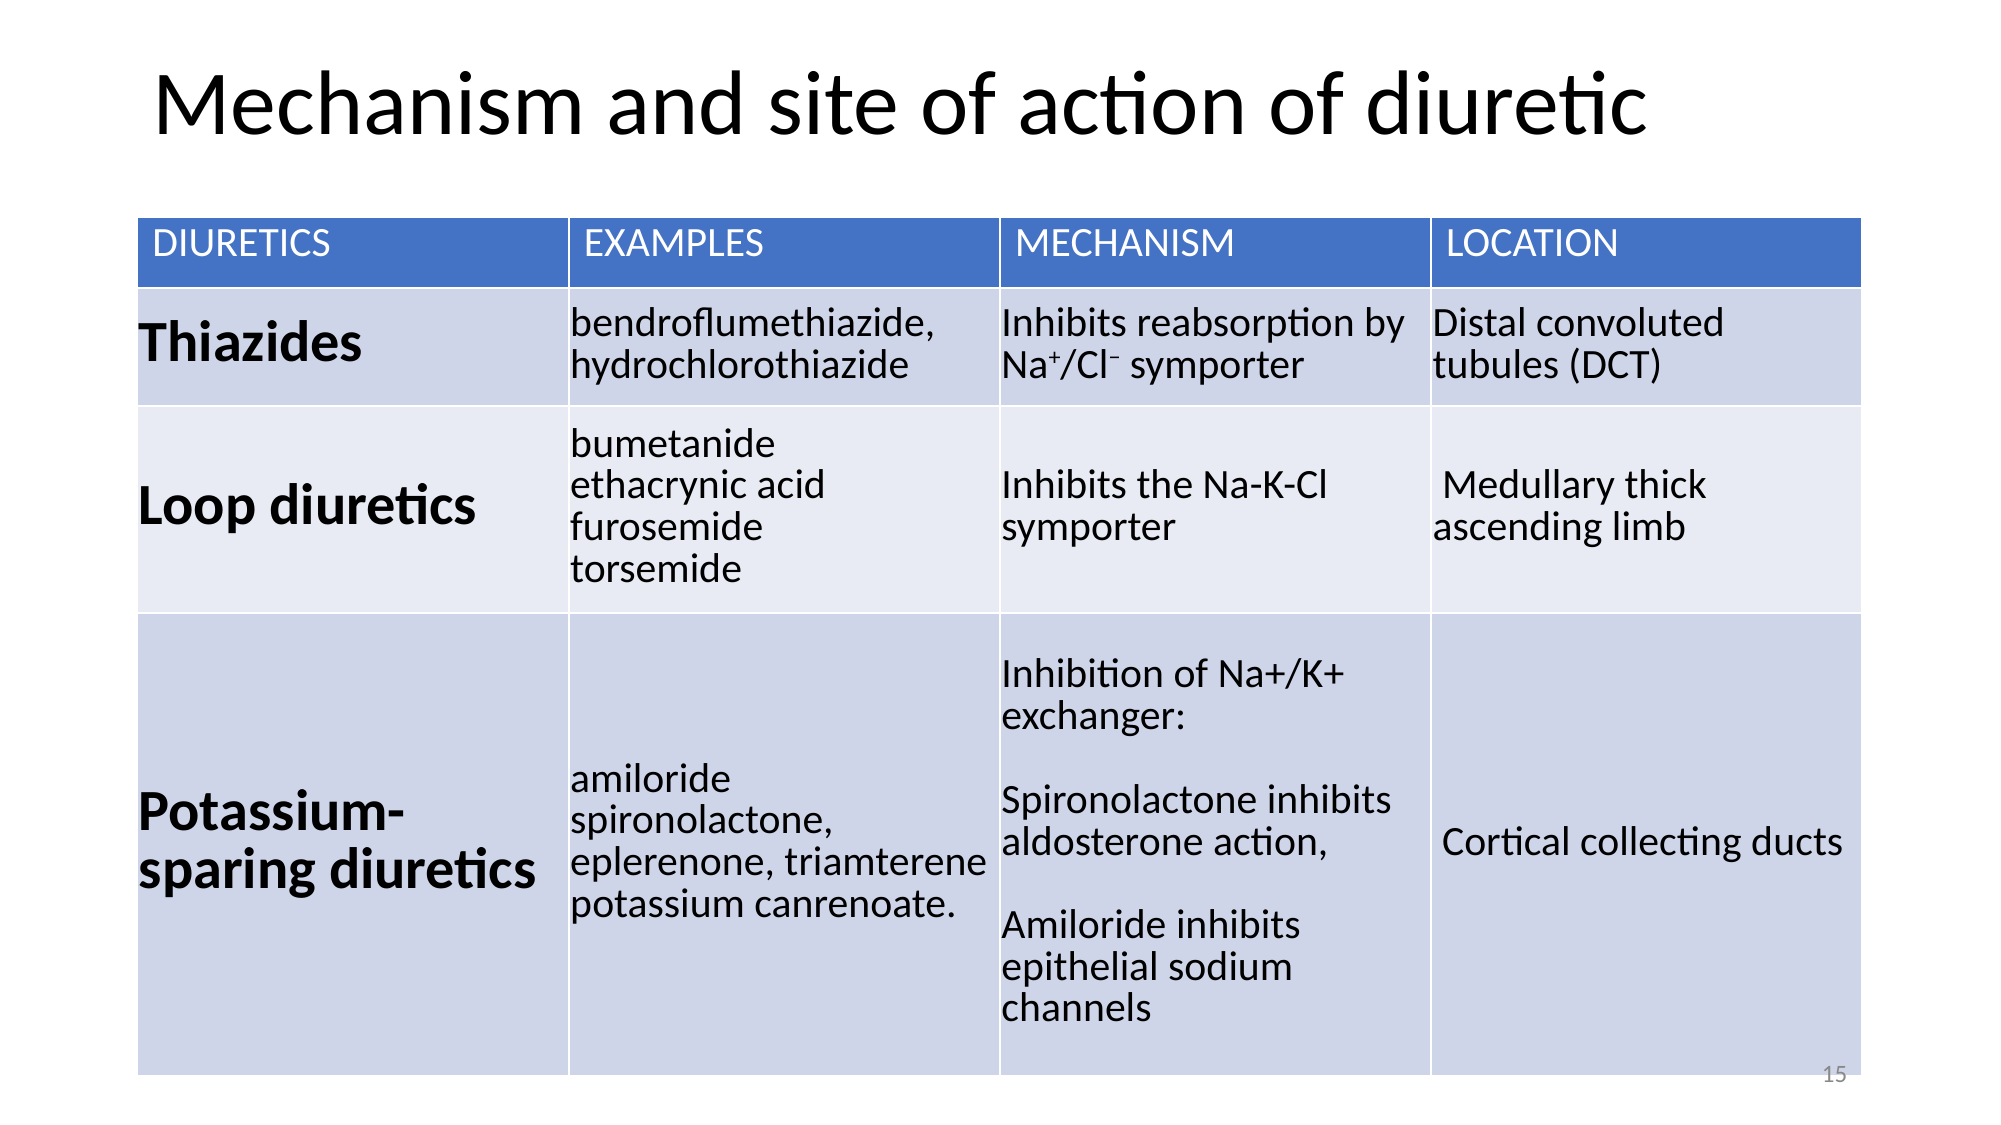

# Mechanism and site of action of diuretic
| DIURETICS | EXAMPLES | MECHANISM | LOCATION |
| --- | --- | --- | --- |
| Thiazides | bendroflumethiazide, hydrochlorothiazide | Inhibits reabsorption by Na+/Cl− symporter | Distal convoluted tubules (DCT) |
| Loop diuretics | bumetanide ethacrynic acid furosemide torsemide | Inhibits the Na-K-Cl symporter | Medullary thick ascending limb |
| Potassium-sparing diuretics | amiloride spironolactone, eplerenone, triamterene potassium canrenoate. | Inhibition of Na+/K+ exchanger: Spironolactone inhibits aldosterone action, Amiloride inhibits epithelial sodium channels | Cortical collecting ducts |
15